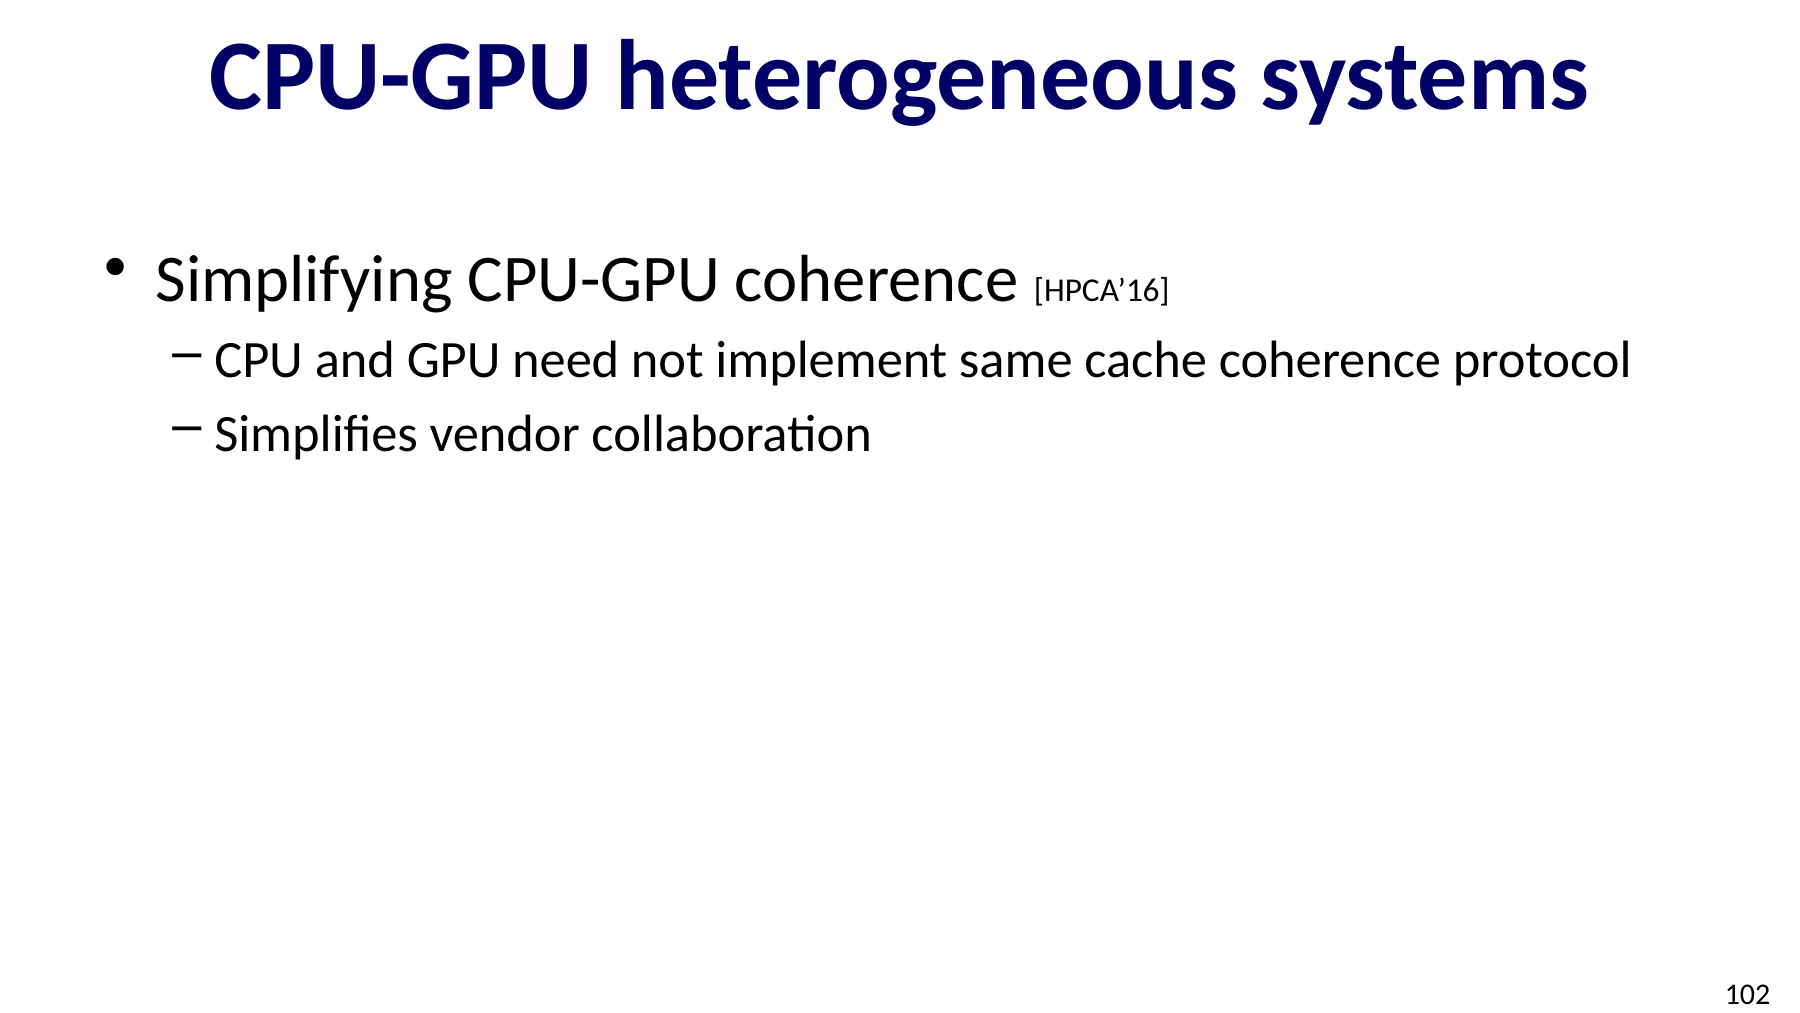

# CPU-GPU heterogeneous systems
Simplifying CPU-GPU coherence [HPCA’16]
CPU and GPU need not implement same cache coherence protocol
Simplifies vendor collaboration
102